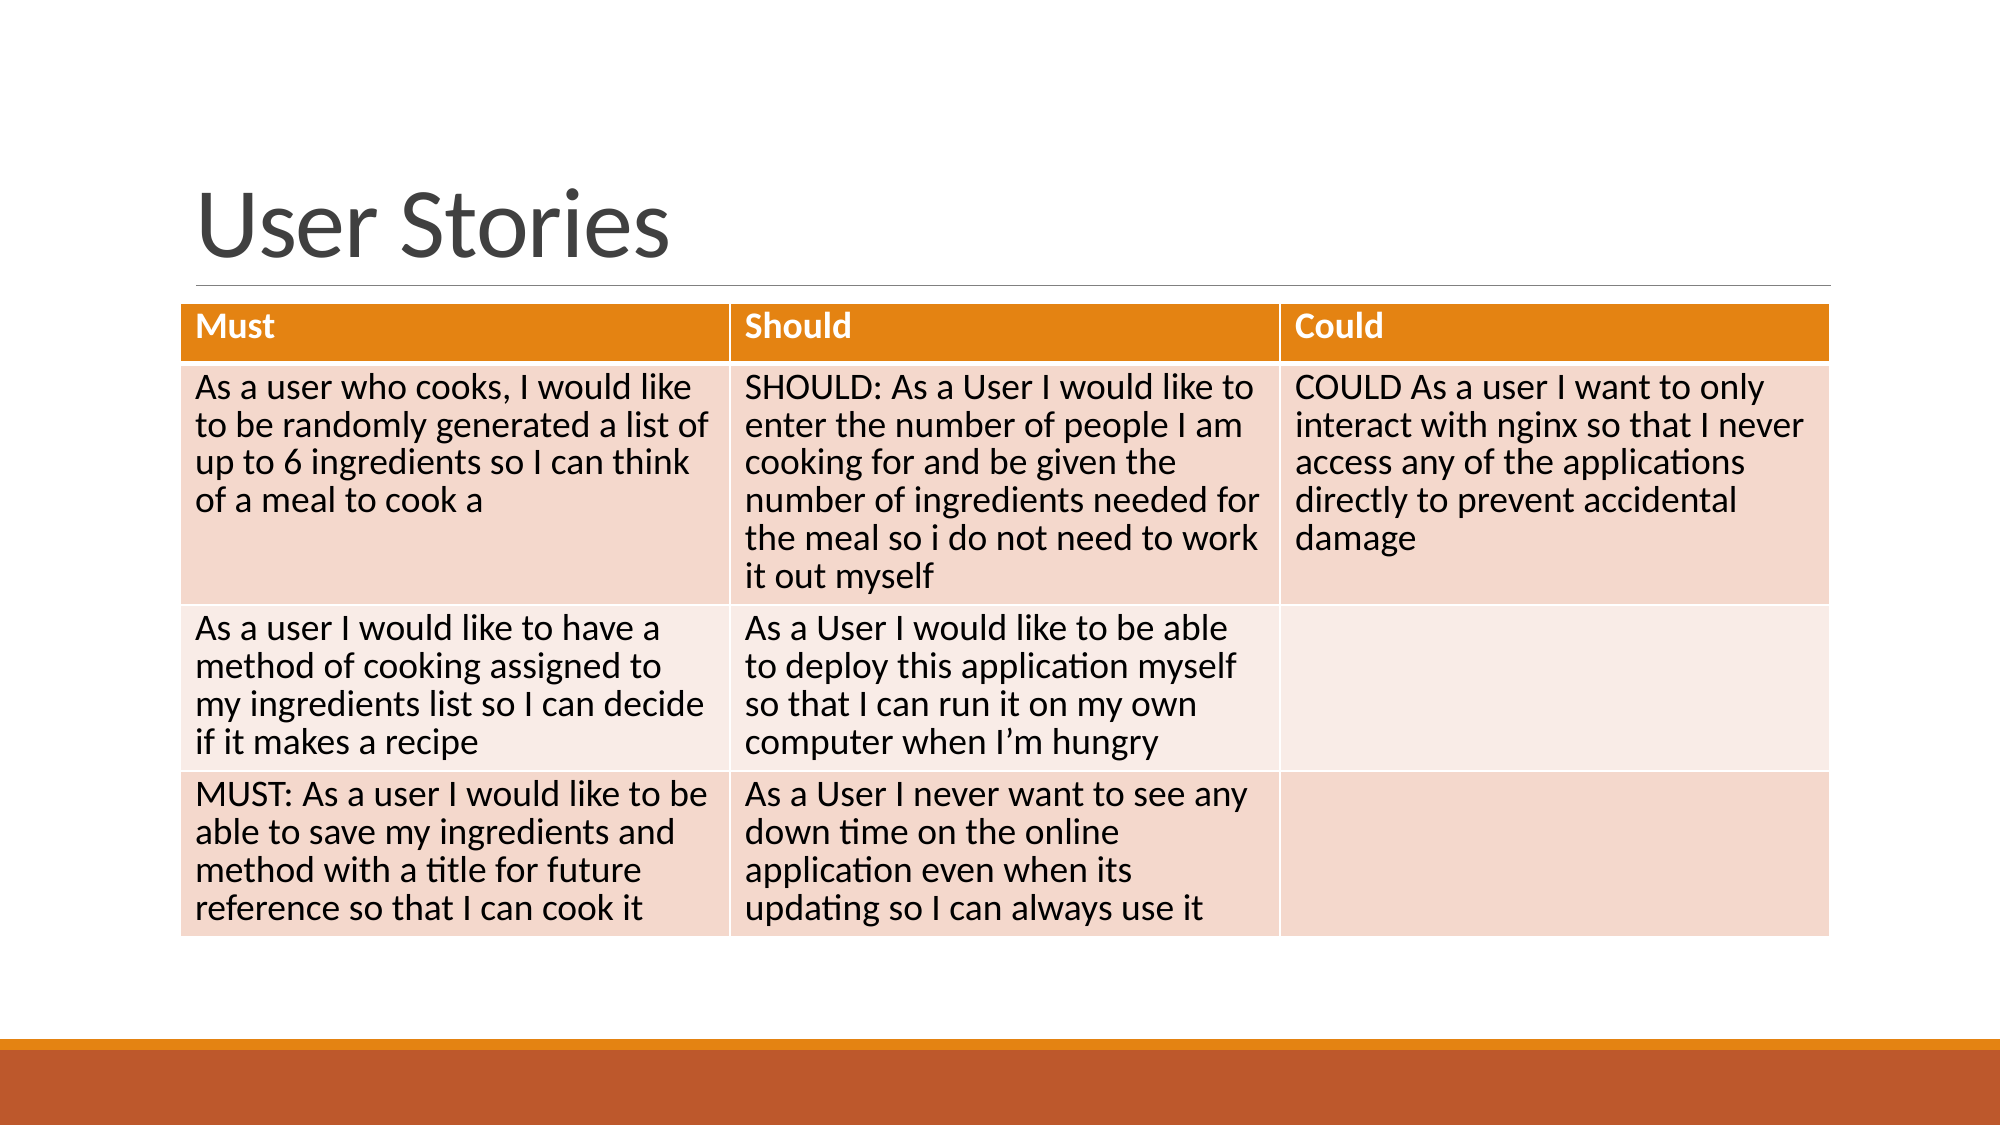

# User Stories
| Must | Should | Could |
| --- | --- | --- |
| As a user who cooks, I would like to be randomly generated a list of up to 6 ingredients so I can think of a meal to cook a | SHOULD: As a User I would like to enter the number of people I am cooking for and be given the number of ingredients needed for the meal so i do not need to work it out myself | COULD As a user I want to only interact with nginx so that I never access any of the applications directly to prevent accidental damage |
| As a user I would like to have a method of cooking assigned to my ingredients list so I can decide if it makes a recipe | As a User I would like to be able to deploy this application myself so that I can run it on my own computer when I’m hungry |  |
| MUST: As a user I would like to be able to save my ingredients and method with a title for future reference so that I can cook it | As a User I never want to see any down time on the online application even when its updating so I can always use it |  |